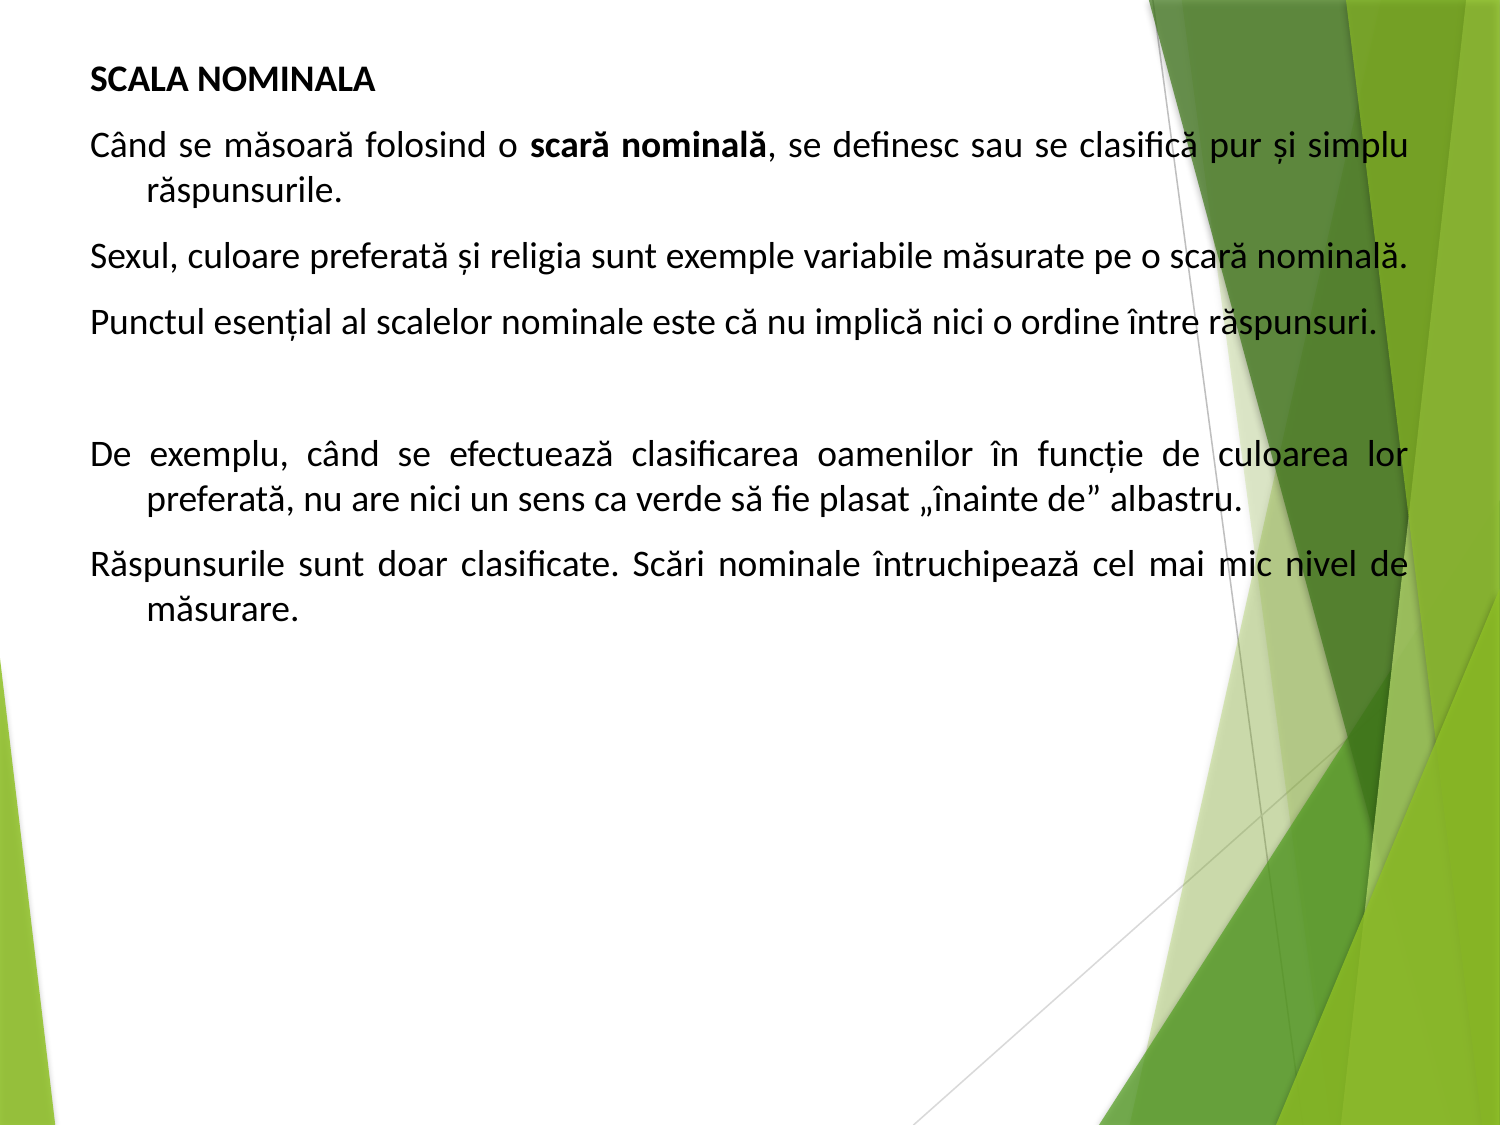

SCALA NOMINALA
Când se măsoară folosind o scară nominală, se definesc sau se clasifică pur și simplu răspunsurile.
Sexul, culoare preferată și religia sunt exemple variabile măsurate pe o scară nominală.
Punctul esențial al scalelor nominale este că nu implică nici o ordine între răspunsuri.

De exemplu, când se efectuează clasificarea oamenilor în funcție de culoarea lor preferată, nu are nici un sens ca verde să fie plasat „înainte de” albastru.
Răspunsurile sunt doar clasificate. Scări nominale întruchipează cel mai mic nivel de măsurare.